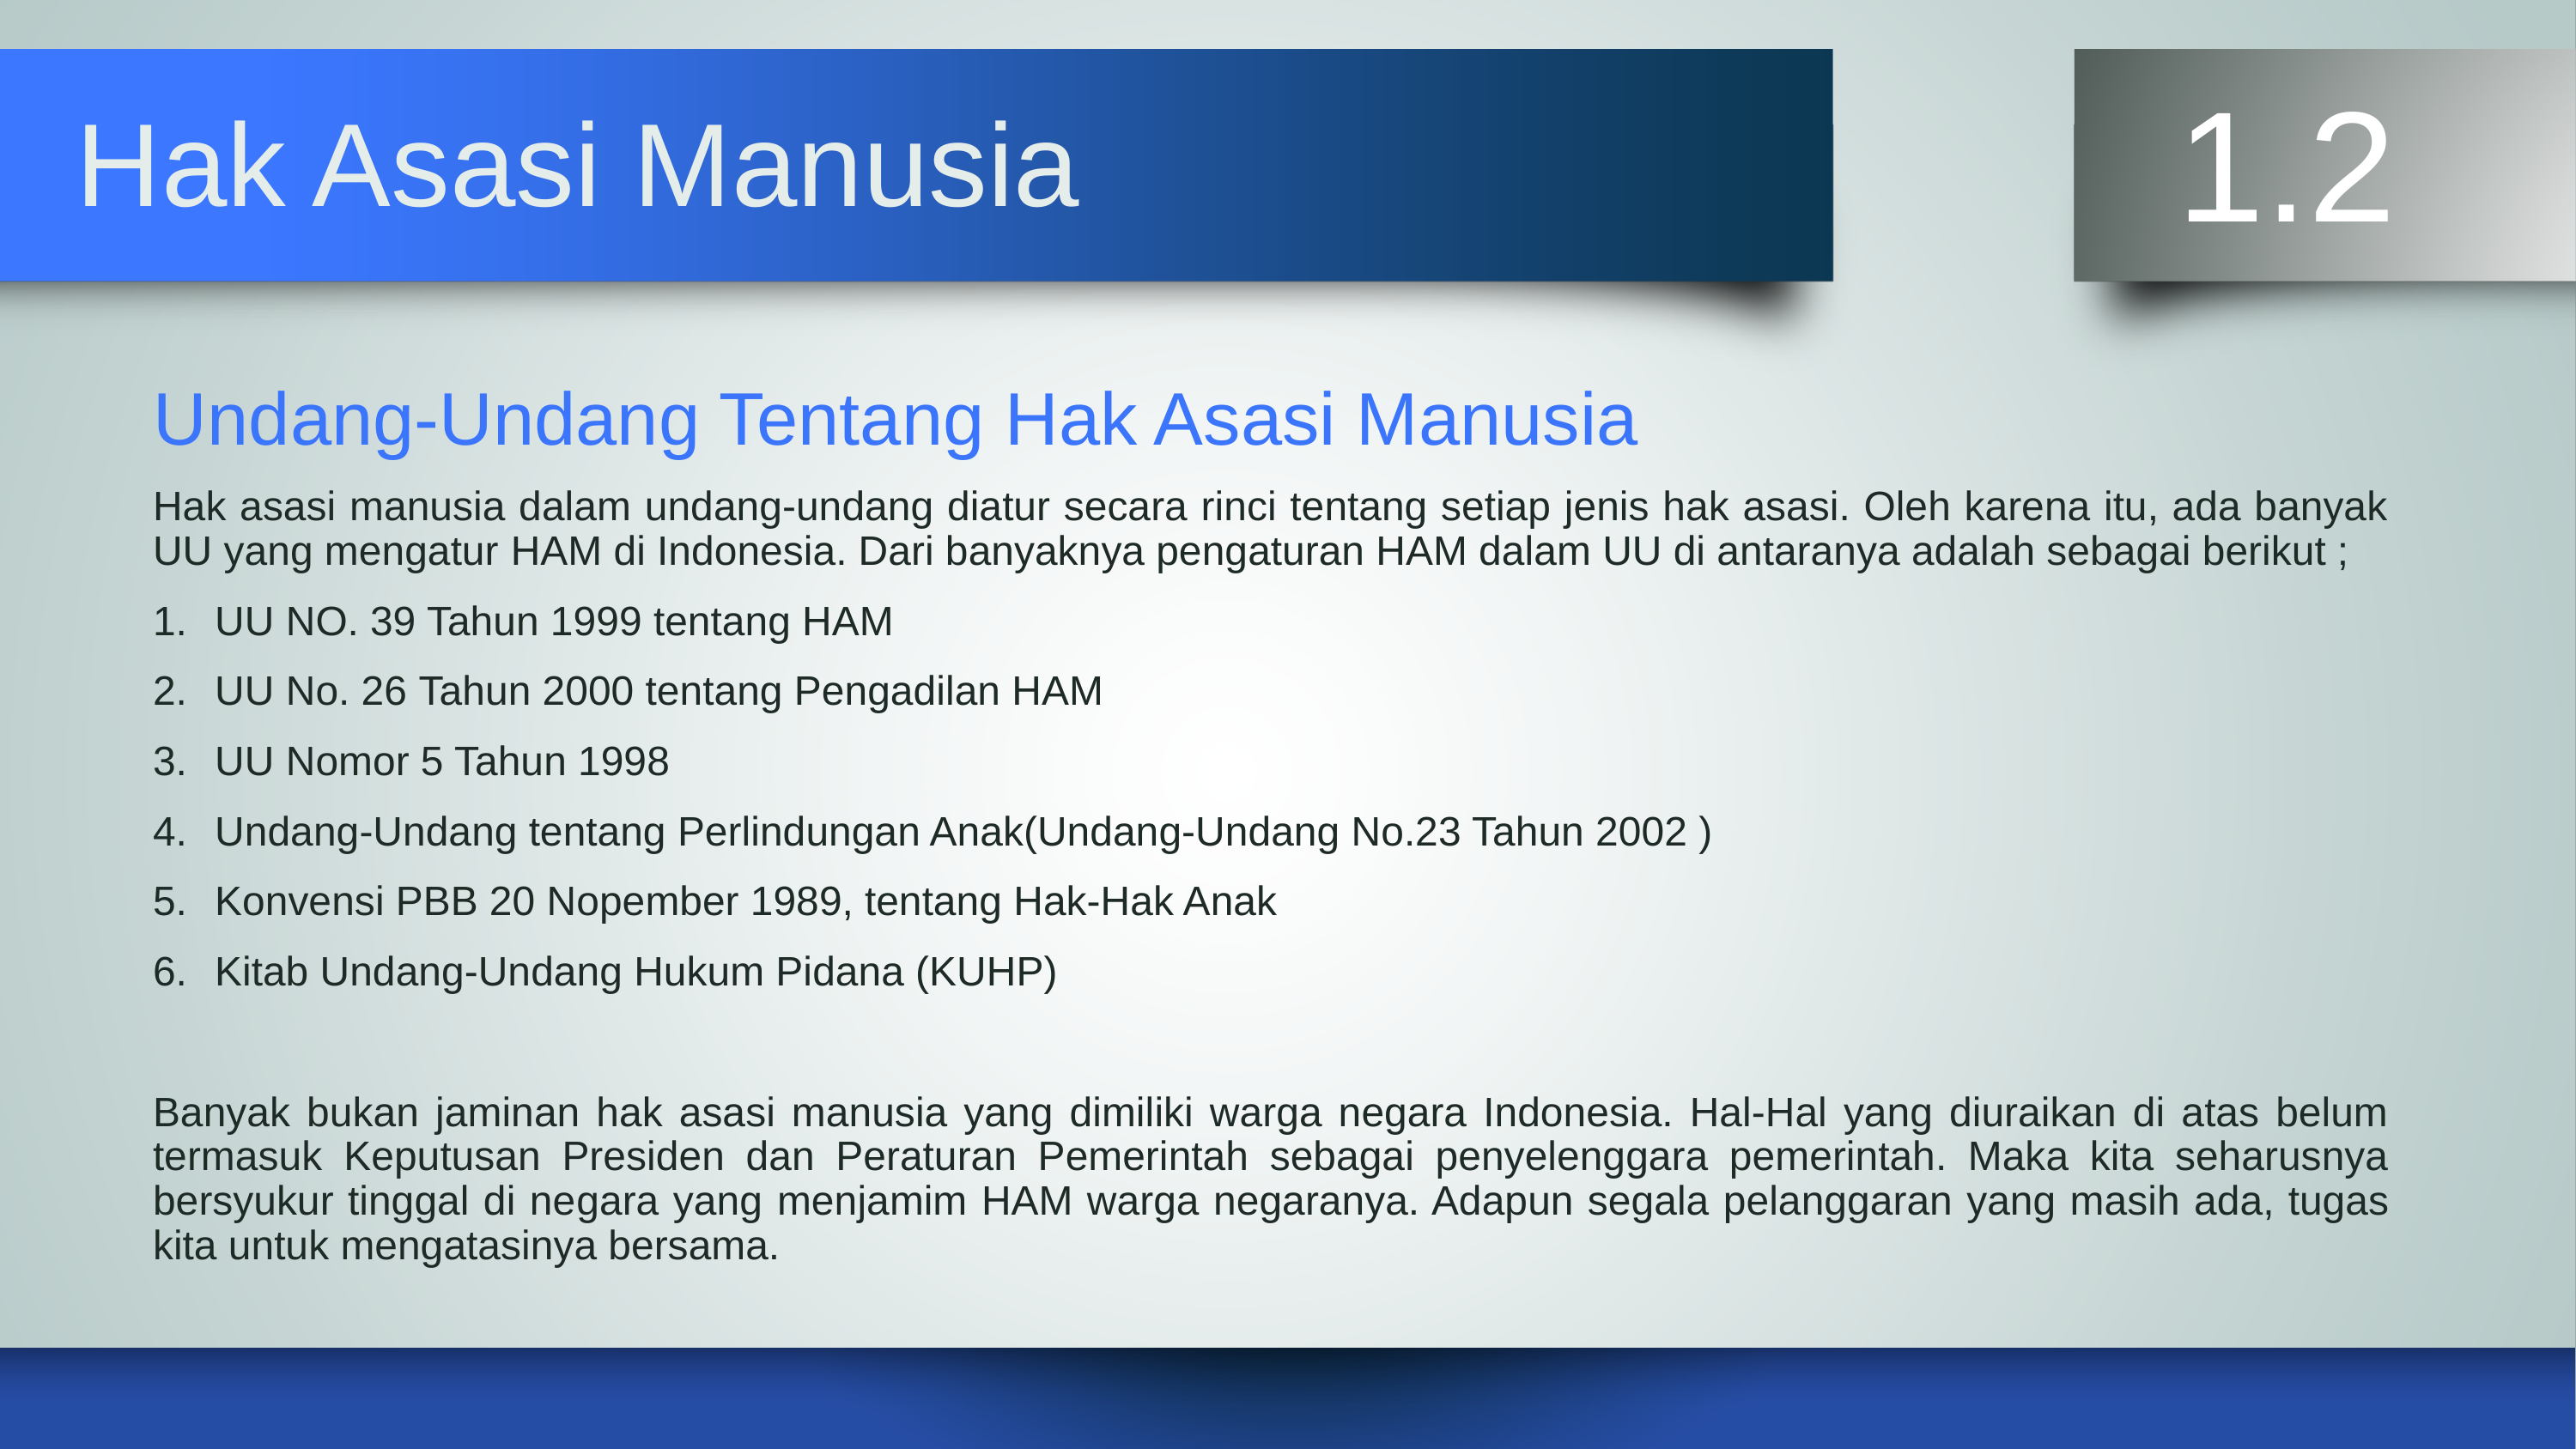

1.2
# Hak Asasi Manusia
Undang-Undang Tentang Hak Asasi Manusia
Hak asasi manusia dalam undang-undang diatur secara rinci tentang setiap jenis hak asasi. Oleh karena itu, ada banyak UU yang mengatur HAM di Indonesia. Dari banyaknya pengaturan HAM dalam UU di antaranya adalah sebagai berikut ;
UU NO. 39 Tahun 1999 tentang HAM
UU No. 26 Tahun 2000 tentang Pengadilan HAM
UU Nomor 5 Tahun 1998
Undang-Undang tentang Perlindungan Anak(Undang-Undang No.23 Tahun 2002 )
Konvensi PBB 20 Nopember 1989, tentang Hak-Hak Anak
Kitab Undang-Undang Hukum Pidana (KUHP)

Banyak bukan jaminan hak asasi manusia yang dimiliki warga negara Indonesia. Hal-Hal yang diuraikan di atas belum termasuk Keputusan Presiden dan Peraturan Pemerintah sebagai penyelenggara pemerintah. Maka kita seharusnya bersyukur tinggal di negara yang menjamim HAM warga negaranya. Adapun segala pelanggaran yang masih ada, tugas kita untuk mengatasinya bersama.

KELOMPOK 2 Pelanggaran HAM Kekerasan Terhadap Anak(Pendidikan Pancasila)